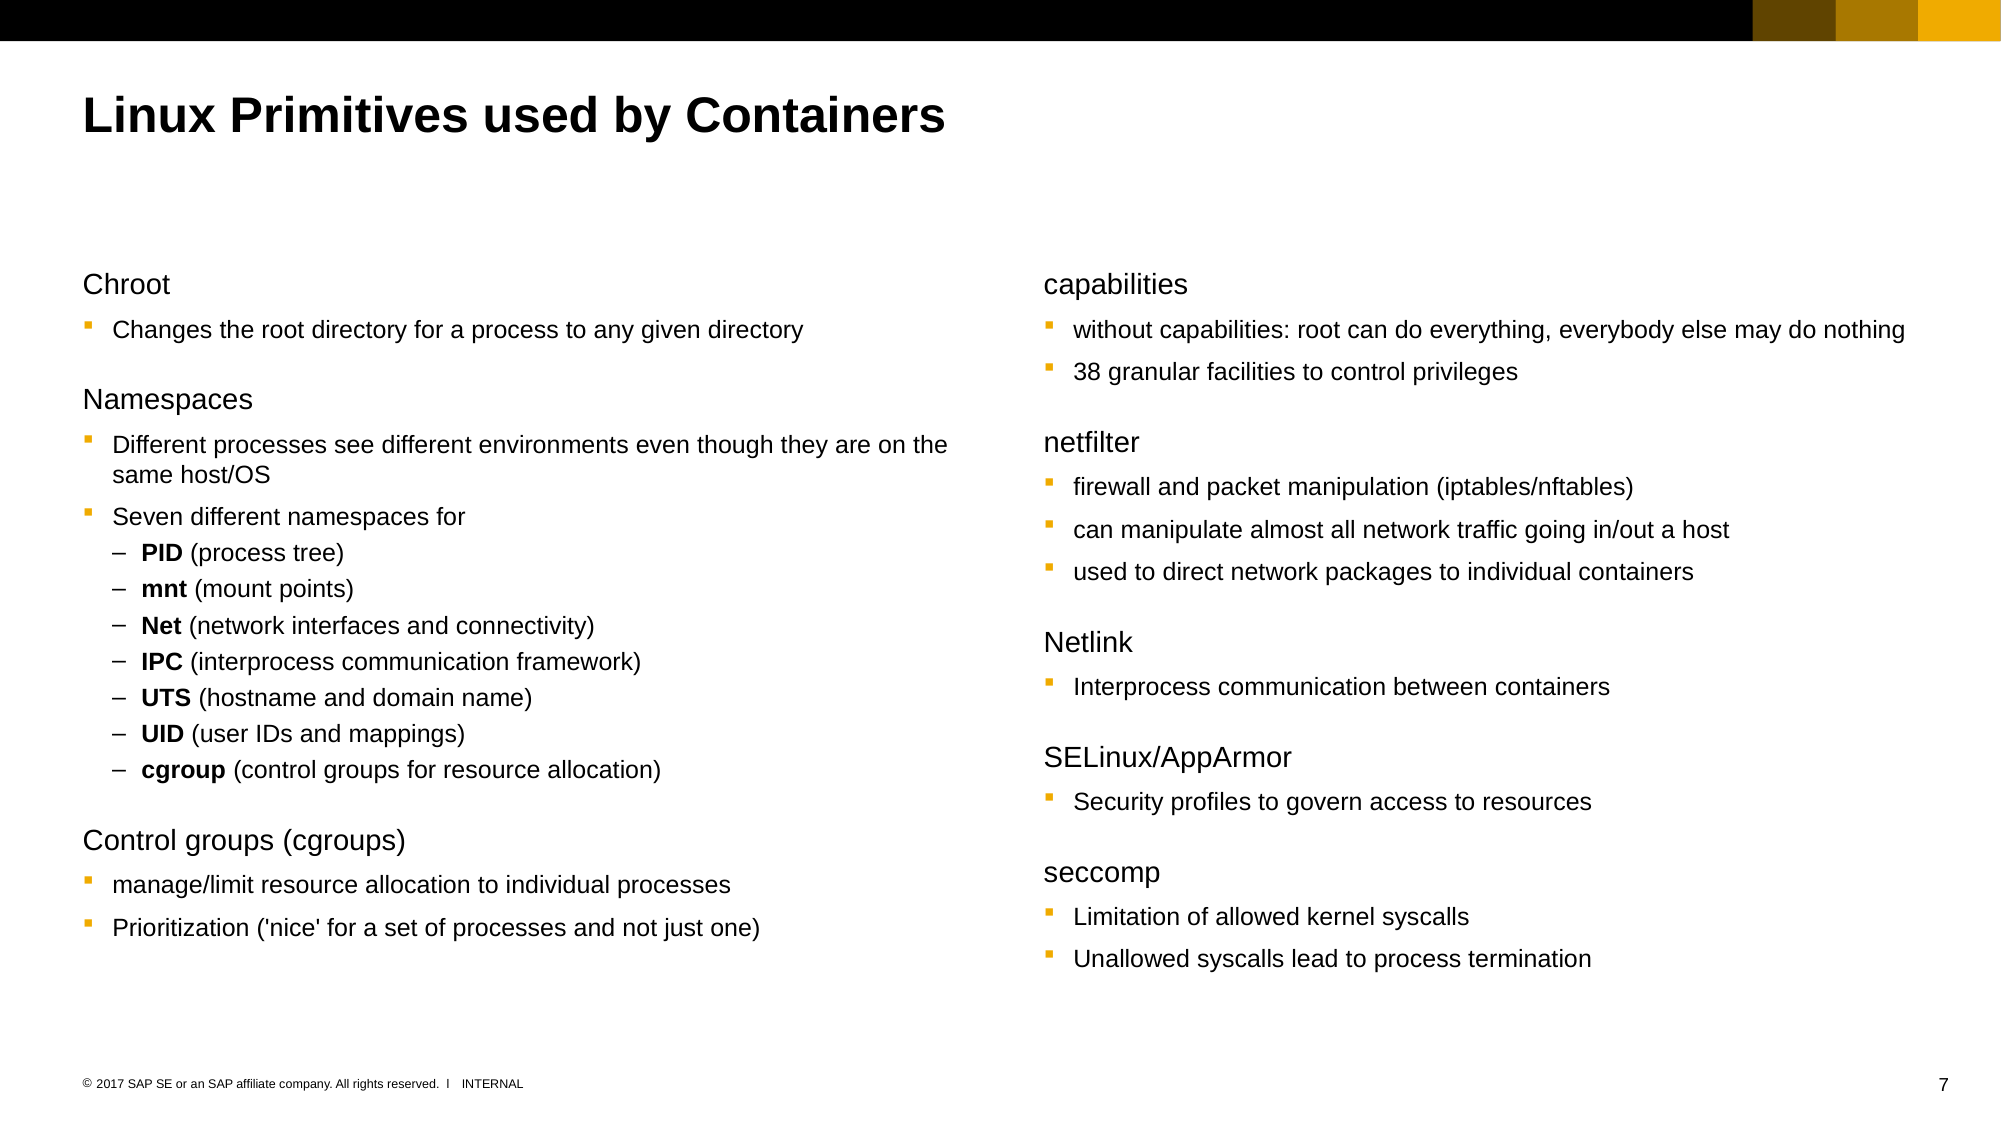

# Linux Primitives used by Containers
Chroot
Changes the root directory for a process to any given directory
Namespaces
Different processes see different environments even though they are on the same host/OS
Seven different namespaces for
PID (process tree)
mnt (mount points)
Net (network interfaces and connectivity)
IPC (interprocess communication framework)
UTS (hostname and domain name)
UID (user IDs and mappings)
cgroup (control groups for resource allocation)
Control groups (cgroups)
manage/limit resource allocation to individual processes
Prioritization ('nice' for a set of processes and not just one)
capabilities
without capabilities: root can do everything, everybody else may do nothing
38 granular facilities to control privileges
netfilter
firewall and packet manipulation (iptables/nftables)
can manipulate almost all network traffic going in/out a host
used to direct network packages to individual containers
Netlink
Interprocess communication between containers
SELinux/AppArmor
Security profiles to govern access to resources
seccomp
Limitation of allowed kernel syscalls
Unallowed syscalls lead to process termination